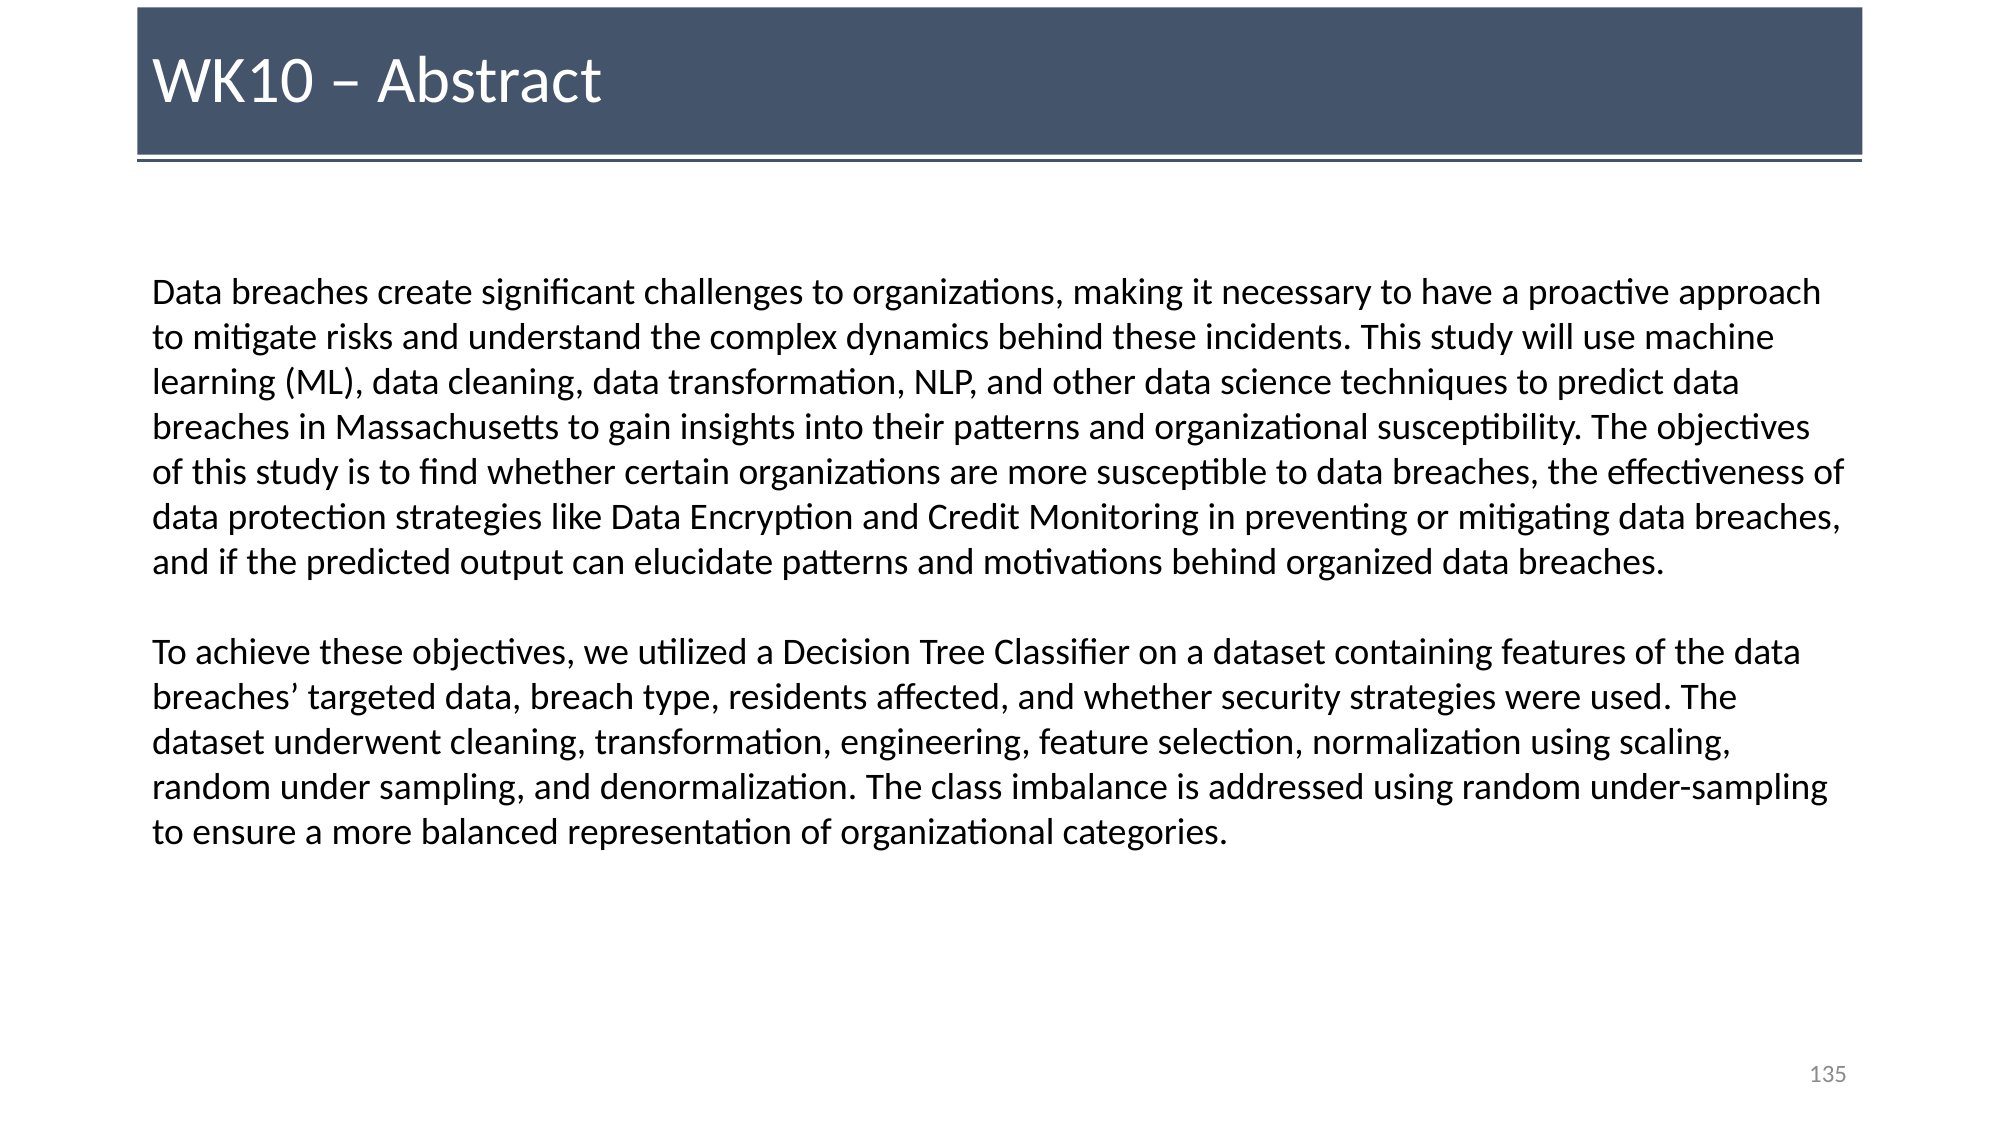

# WK10 – Abstract

Data breaches create significant challenges to organizations, making it necessary to have a proactive approach to mitigate risks and understand the complex dynamics behind these incidents. This study will use machine learning (ML), data cleaning, data transformation, NLP, and other data science techniques to predict data breaches in Massachusetts to gain insights into their patterns and organizational susceptibility. The objectives of this study is to find whether certain organizations are more susceptible to data breaches, the effectiveness of data protection strategies like Data Encryption and Credit Monitoring in preventing or mitigating data breaches, and if the predicted output can elucidate patterns and motivations behind organized data breaches.

To achieve these objectives, we utilized a Decision Tree Classifier on a dataset containing features of the data breaches’ targeted data, breach type, residents affected, and whether security strategies were used. The dataset underwent cleaning, transformation, engineering, feature selection, normalization using scaling, random under sampling, and denormalization. The class imbalance is addressed using random under-sampling to ensure a more balanced representation of organizational categories.
135